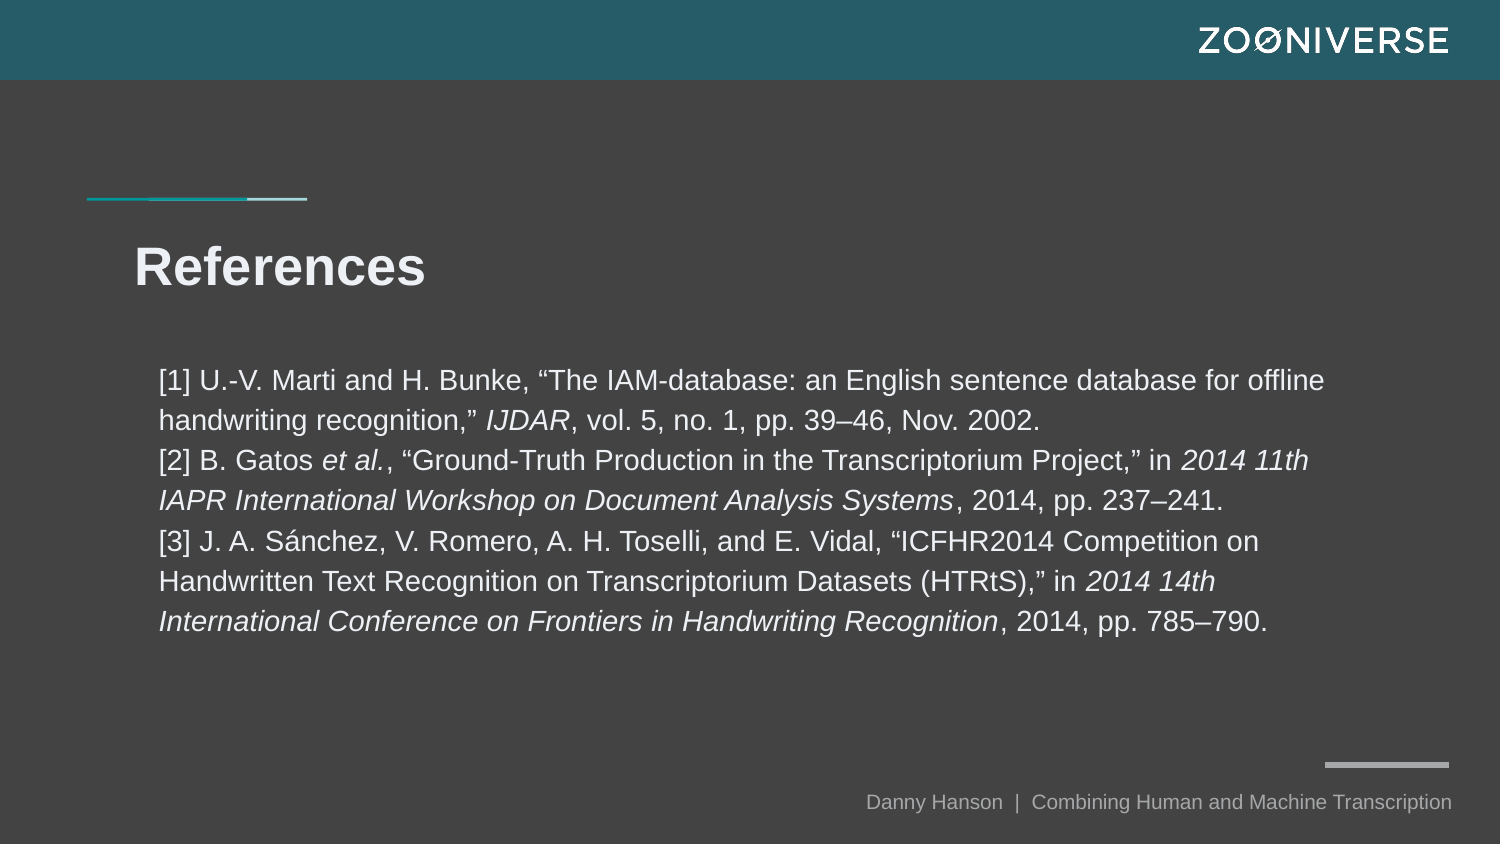

# References
[1] U.-V. Marti and H. Bunke, “The IAM-database: an English sentence database for offline handwriting recognition,” IJDAR, vol. 5, no. 1, pp. 39–46, Nov. 2002.
[2] B. Gatos et al., “Ground-Truth Production in the Transcriptorium Project,” in 2014 11th IAPR International Workshop on Document Analysis Systems, 2014, pp. 237–241.
[3] J. A. Sánchez, V. Romero, A. H. Toselli, and E. Vidal, “ICFHR2014 Competition on Handwritten Text Recognition on Transcriptorium Datasets (HTRtS),” in 2014 14th International Conference on Frontiers in Handwriting Recognition, 2014, pp. 785–790.